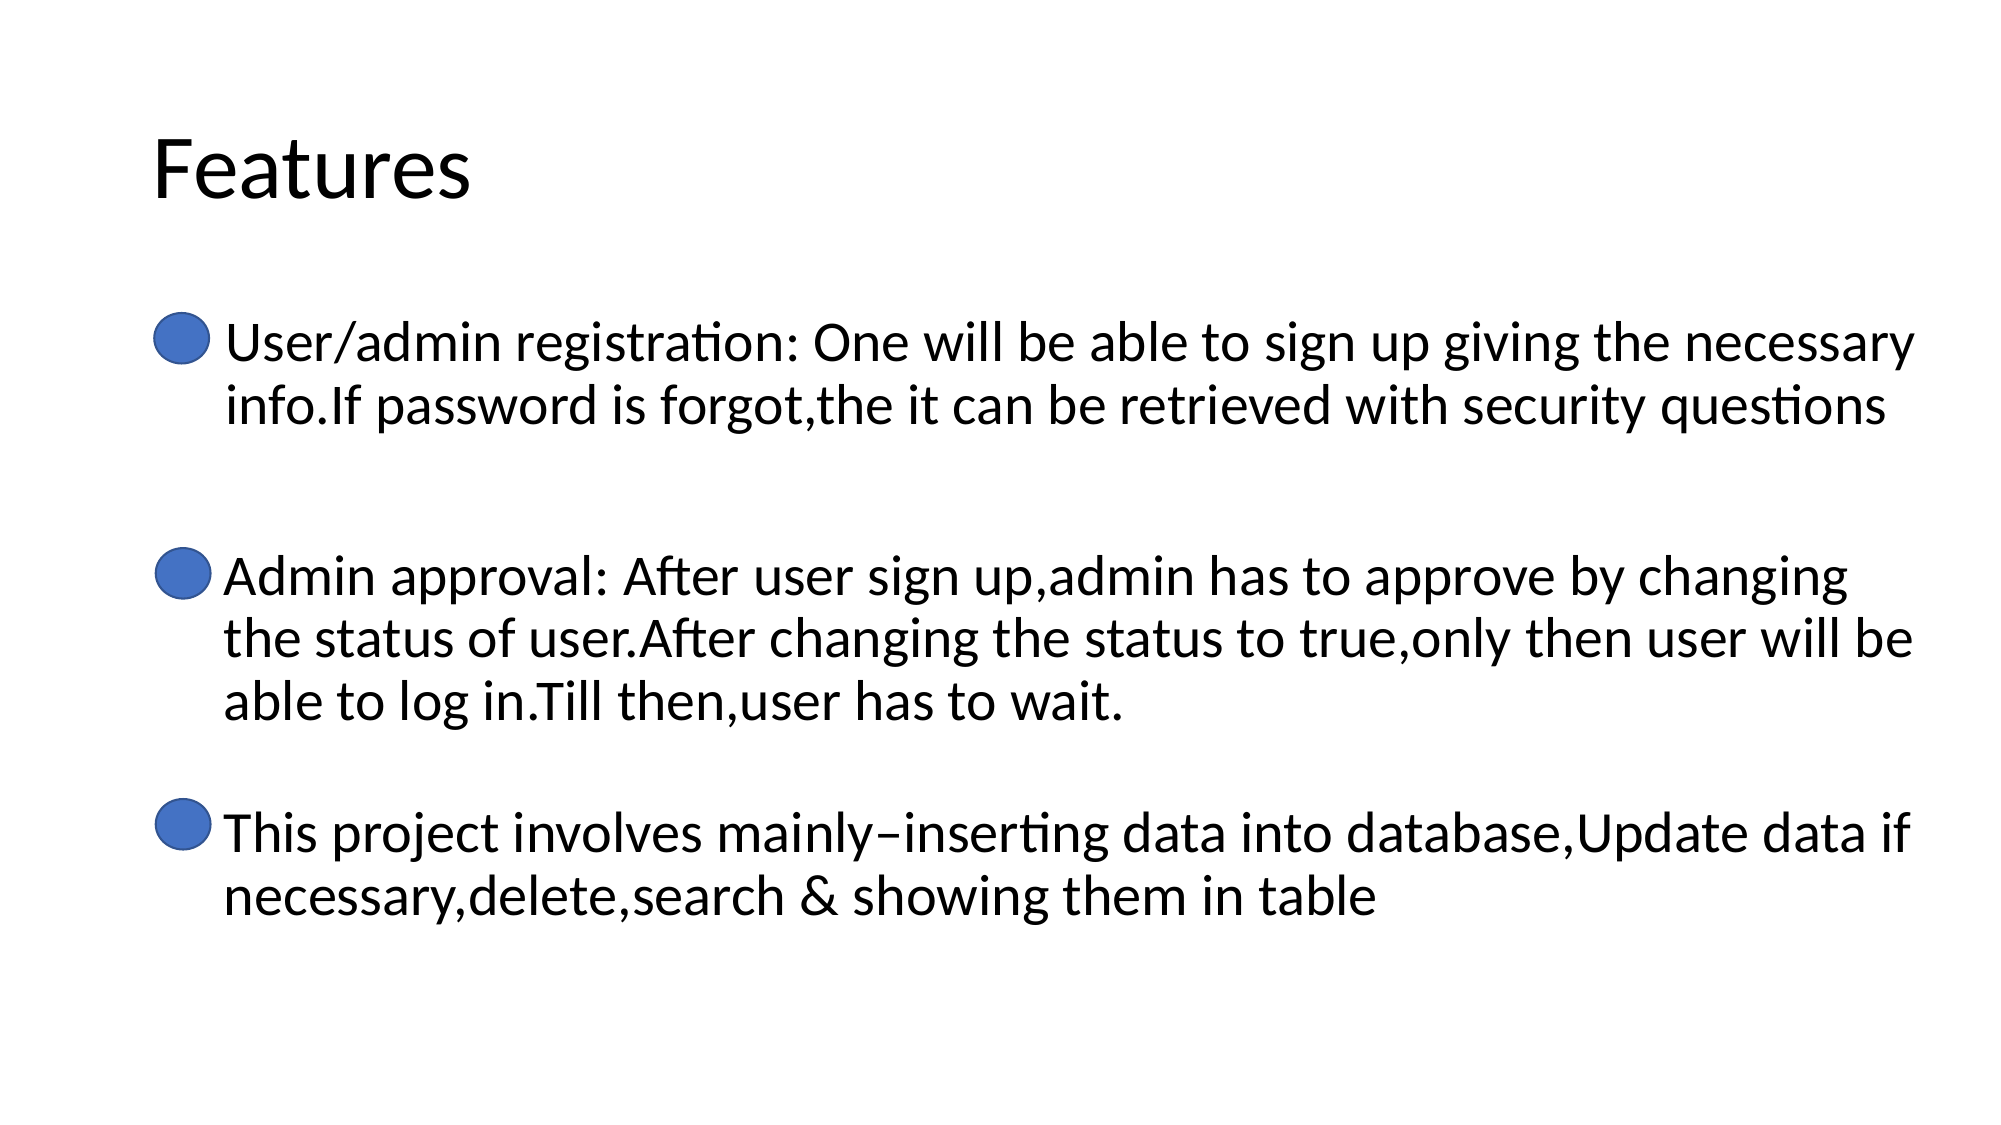

# Features
User/admin registration: One will be able to sign up giving the necessary info.If password is forgot,the it can be retrieved with security questions

Admin approval: After user sign up,admin has to approve by changing the status of user.After changing the status to true,only then user will be able to log in.Till then,user has to wait.

This project involves mainly–inserting data into database,Update data if necessary,delete,search & showing them in table